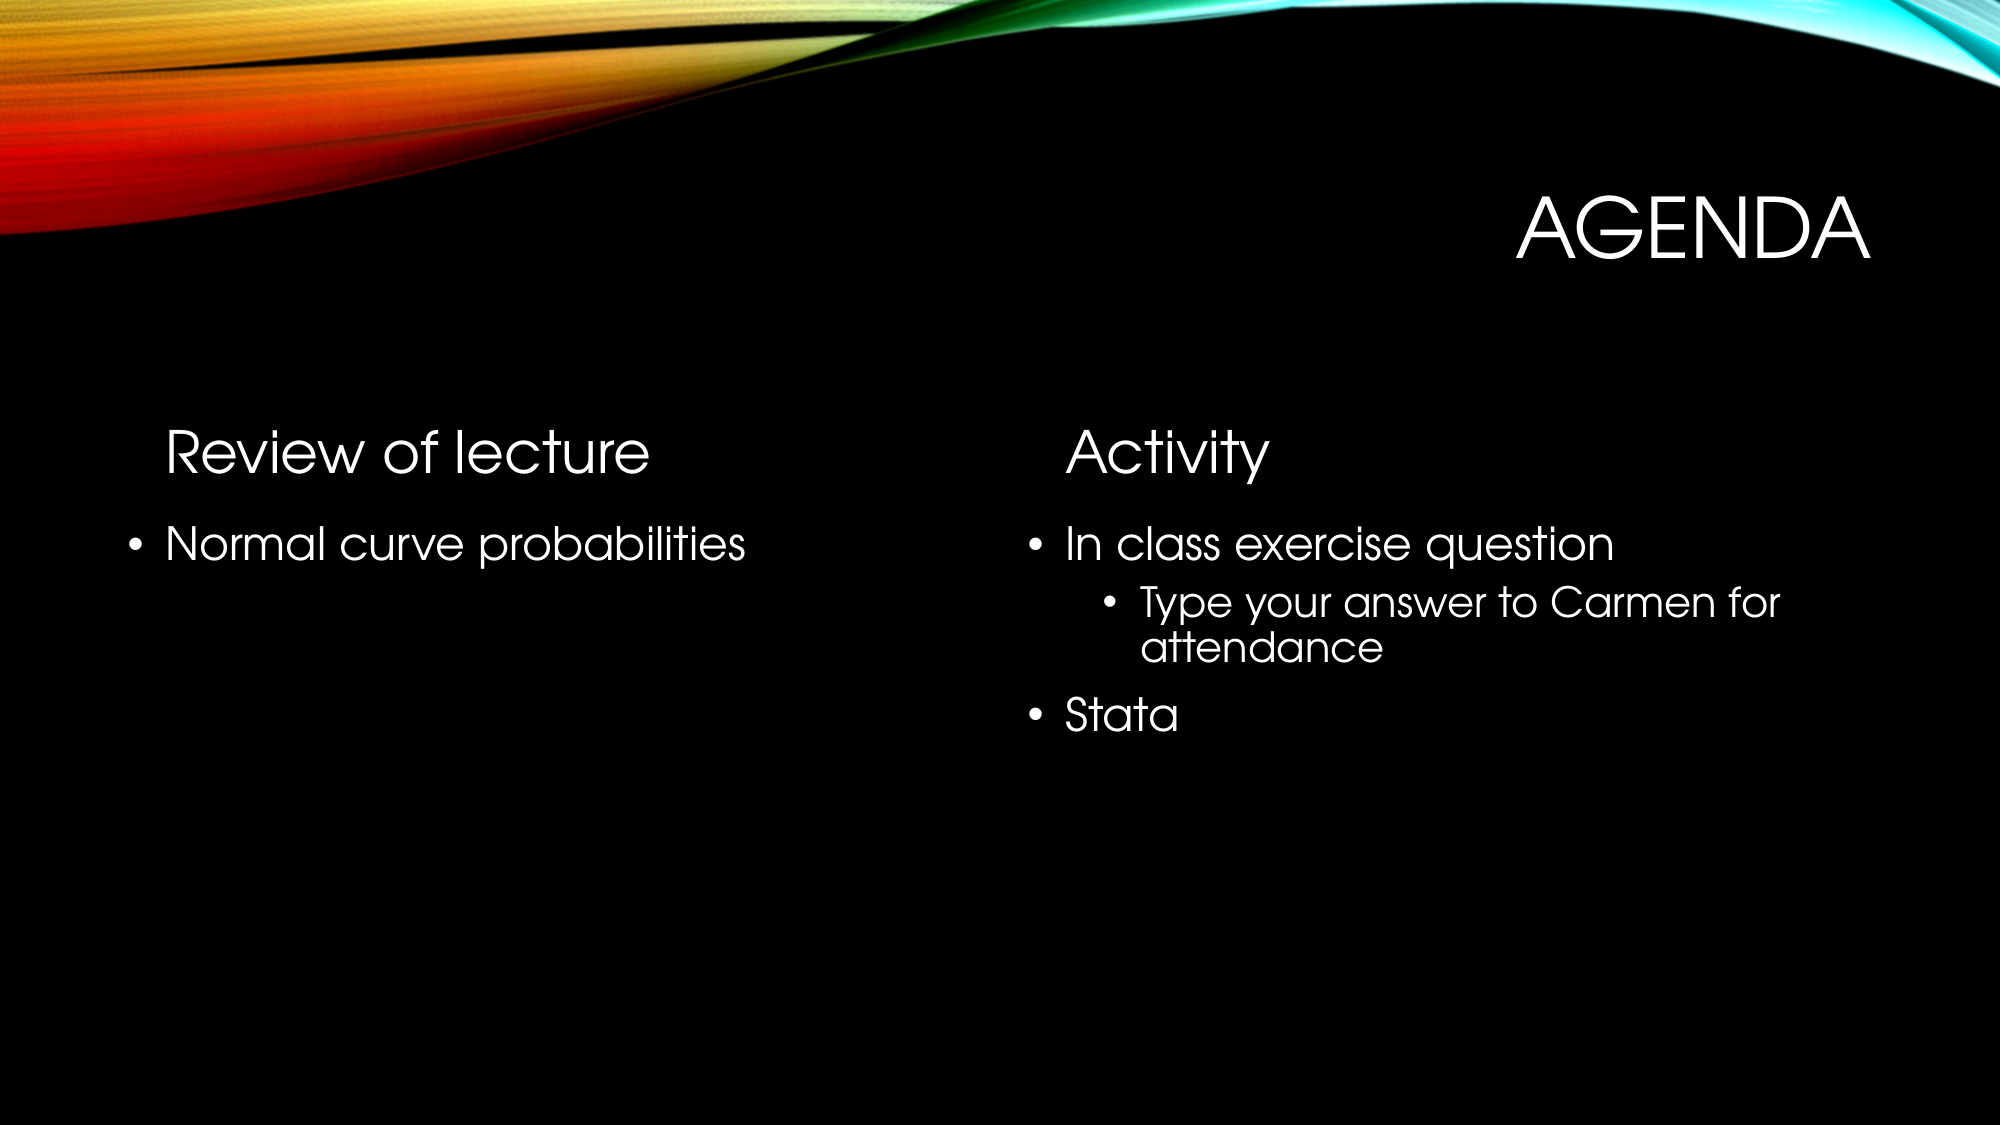

# agenda
Review of lecture
Activity
Normal curve probabilities
In class exercise question
Type your answer to Carmen for attendance
Stata